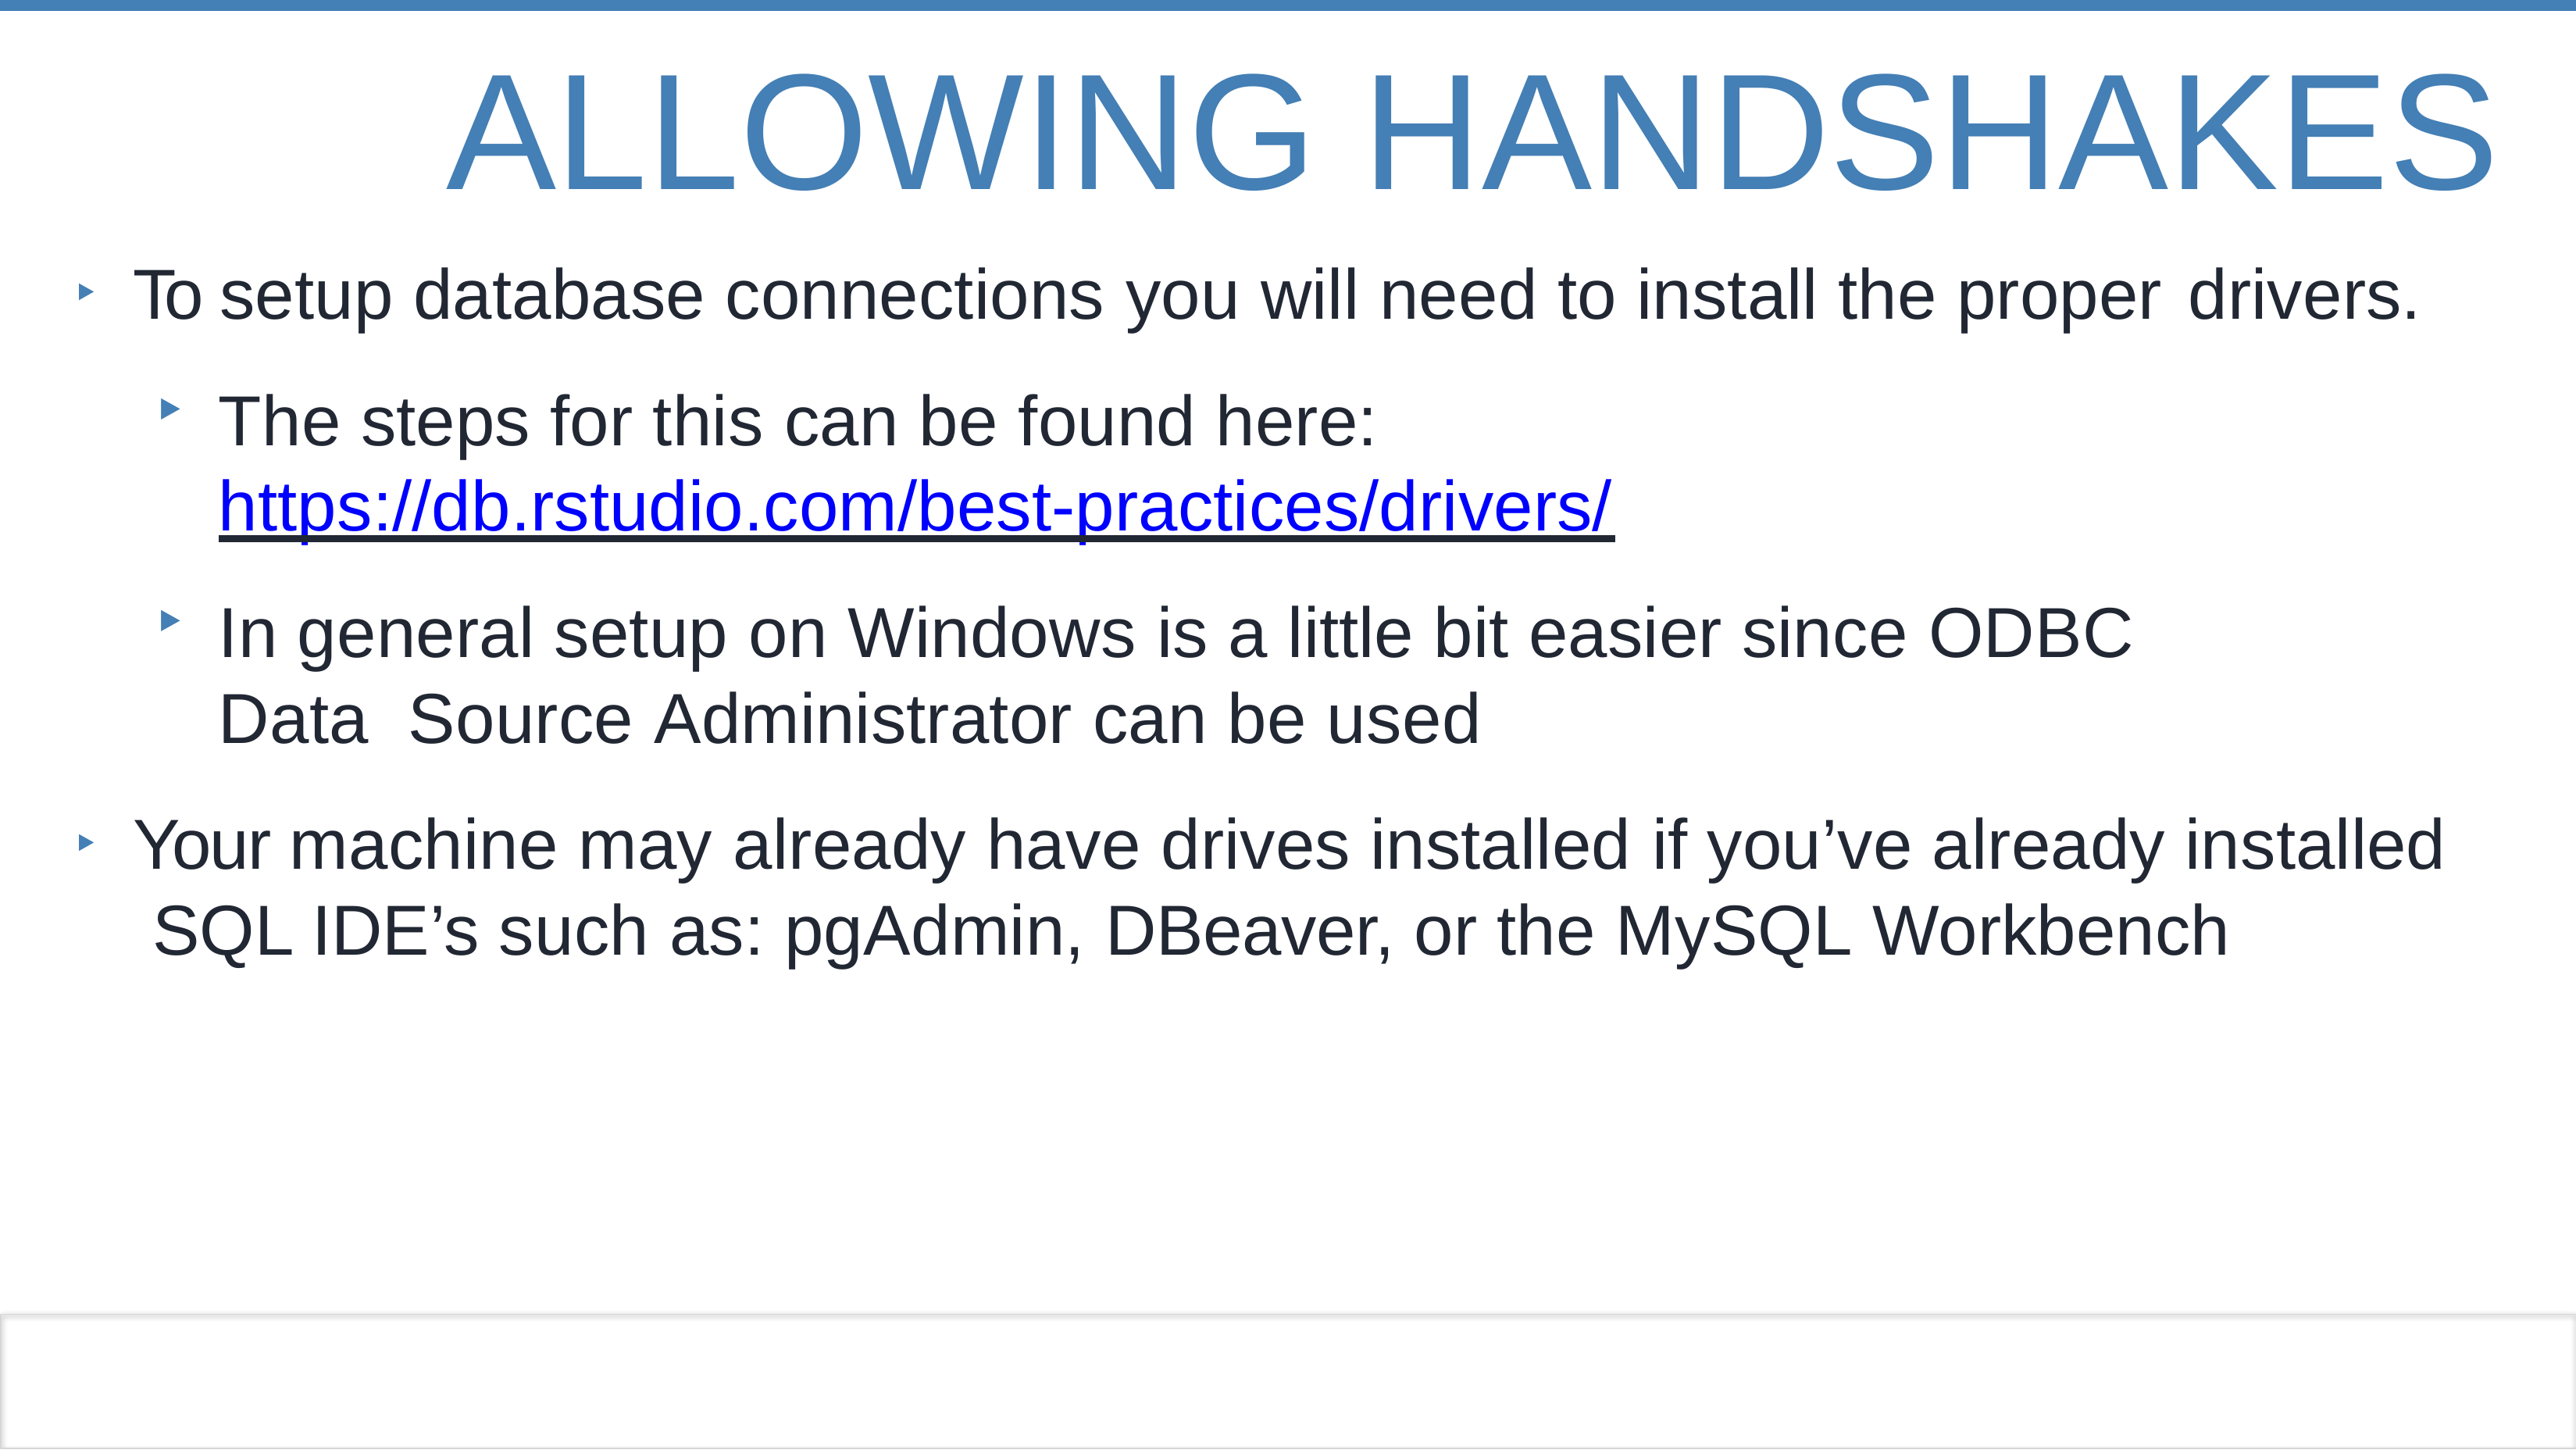

# ALLOWING HANDSHAKES
To setup database connections you will need to install the proper drivers.
The steps for this can be found here: https://db.rstudio.com/best-practices/drivers/
In general setup on Windows is a little bit easier since ODBC Data  Source Administrator can be used
‣
Your machine may already have drives installed if you’ve already installed  SQL IDE’s such as: pgAdmin, DBeaver, or the MySQL Workbench
‣